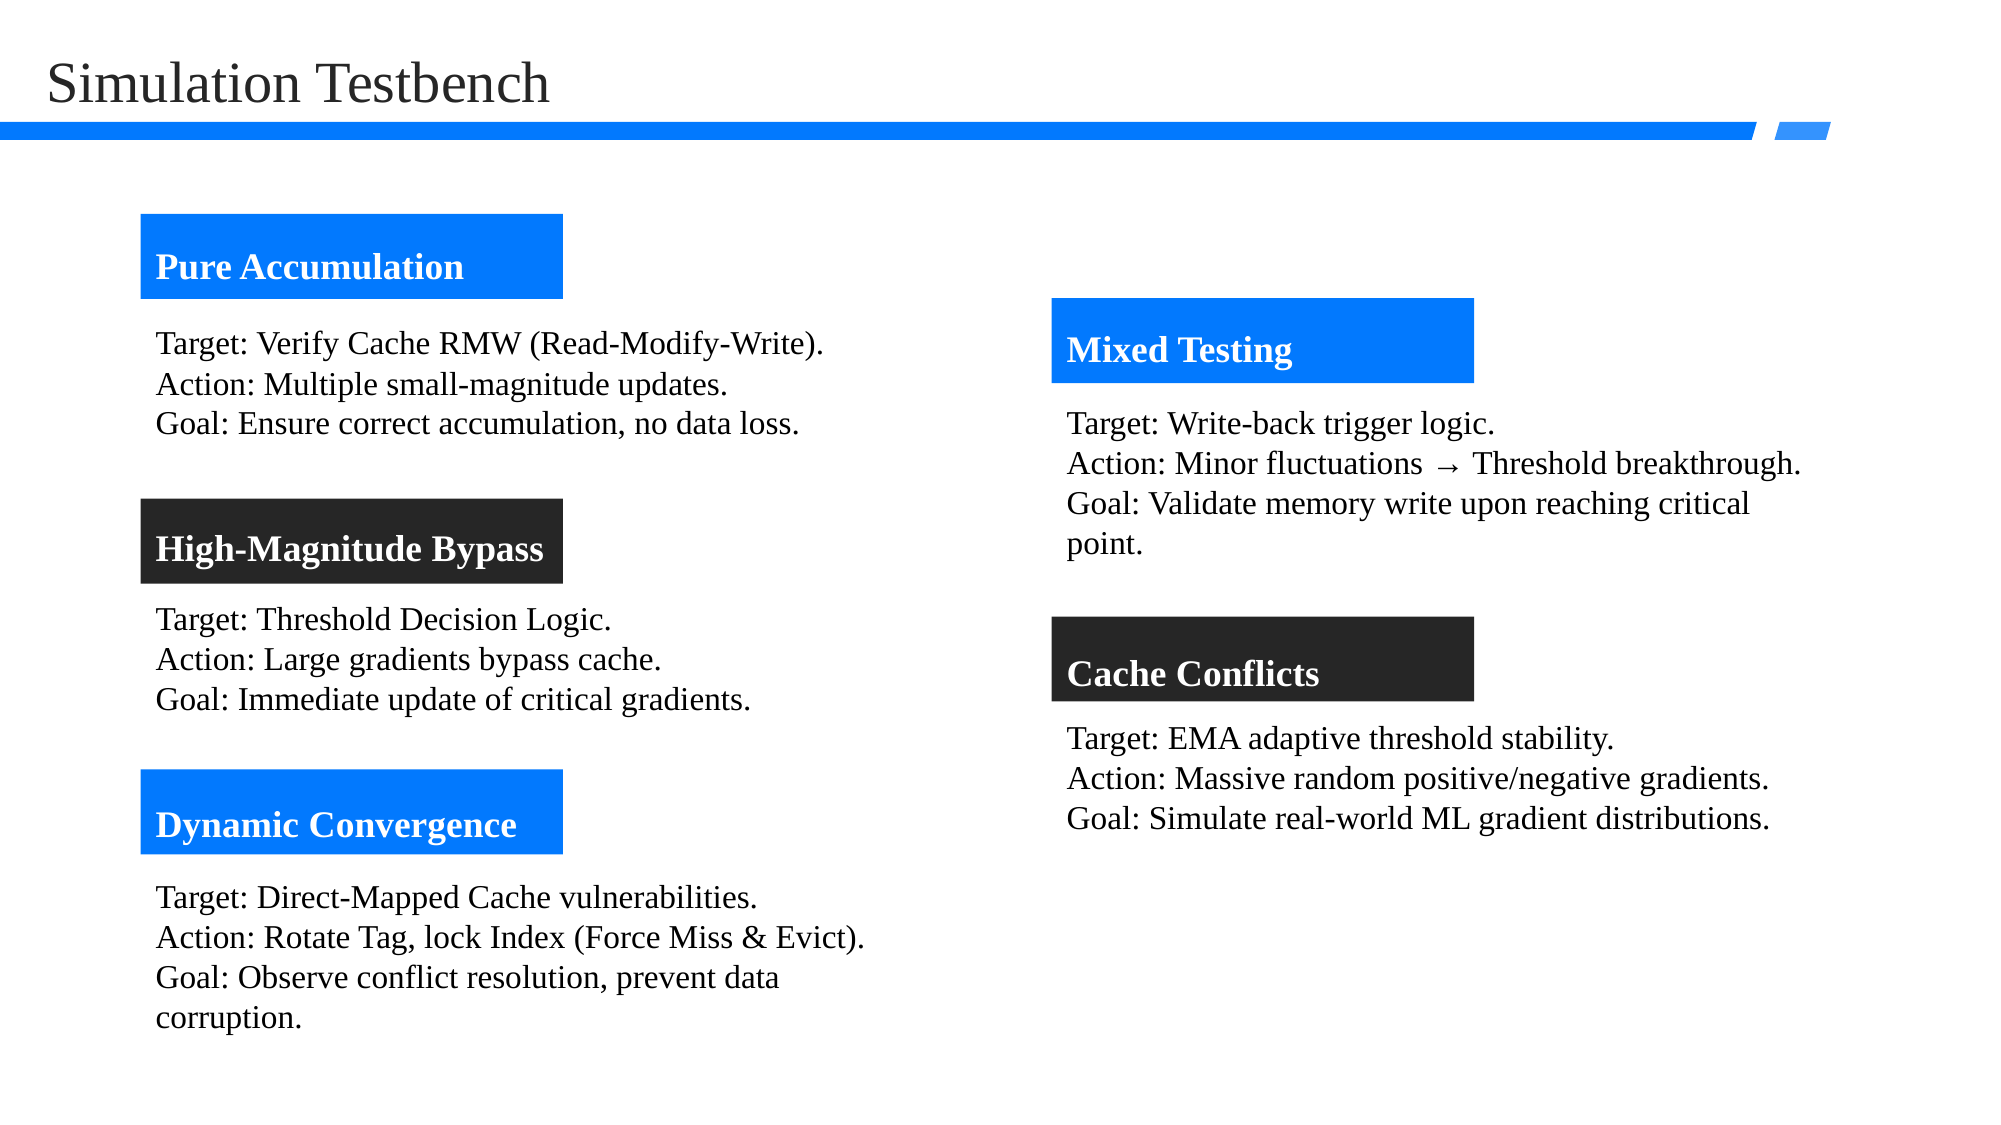

Simulation Testbench

Pure Accumulation
Target: Verify Cache RMW (Read-Modify-Write).
Action: Multiple small-magnitude updates.
Goal: Ensure correct accumulation, no data loss.

Mixed Testing
Target: Write-back trigger logic.
Action: Minor fluctuations → Threshold breakthrough.
Goal: Validate memory write upon reaching critical point.

High-Magnitude Bypass
Target: Threshold Decision Logic.
Action: Large gradients bypass cache.
Goal: Immediate update of critical gradients.

Cache Conflicts
Target: EMA adaptive threshold stability.
Action: Massive random positive/negative gradients.
Goal: Simulate real-world ML gradient distributions.

Dynamic Convergence
Target: Direct-Mapped Cache vulnerabilities.
Action: Rotate Tag, lock Index (Force Miss & Evict).
Goal: Observe conflict resolution, prevent data corruption.